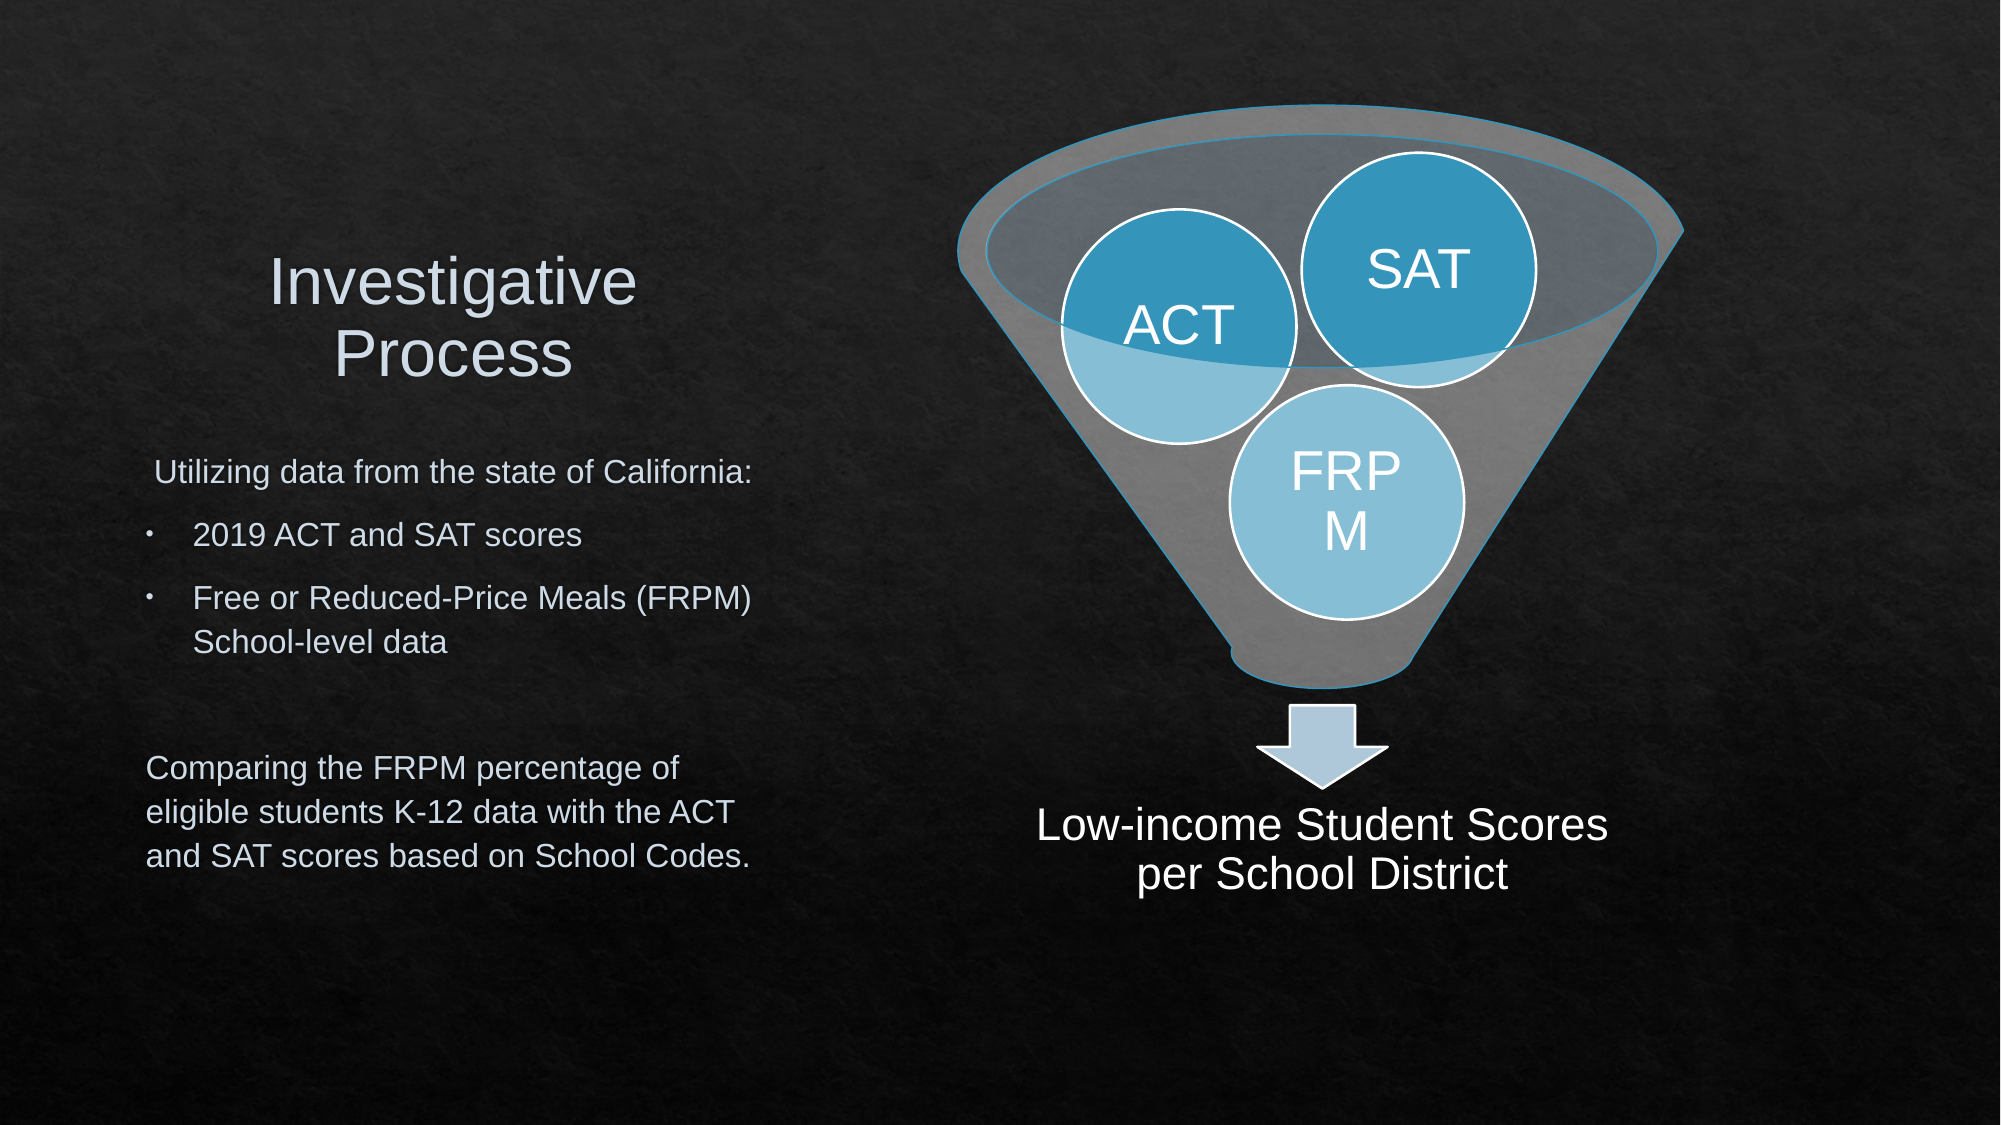

# Investigative Process
Low-income Student Scores per School District
FRPM
ACT
SAT
Utilizing data from the state of California:
2019 ACT and SAT scores
Free or Reduced-Price Meals (FRPM) School-level data

Comparing the FRPM percentage of eligible students K-12 data with the ACT and SAT scores based on School Codes.